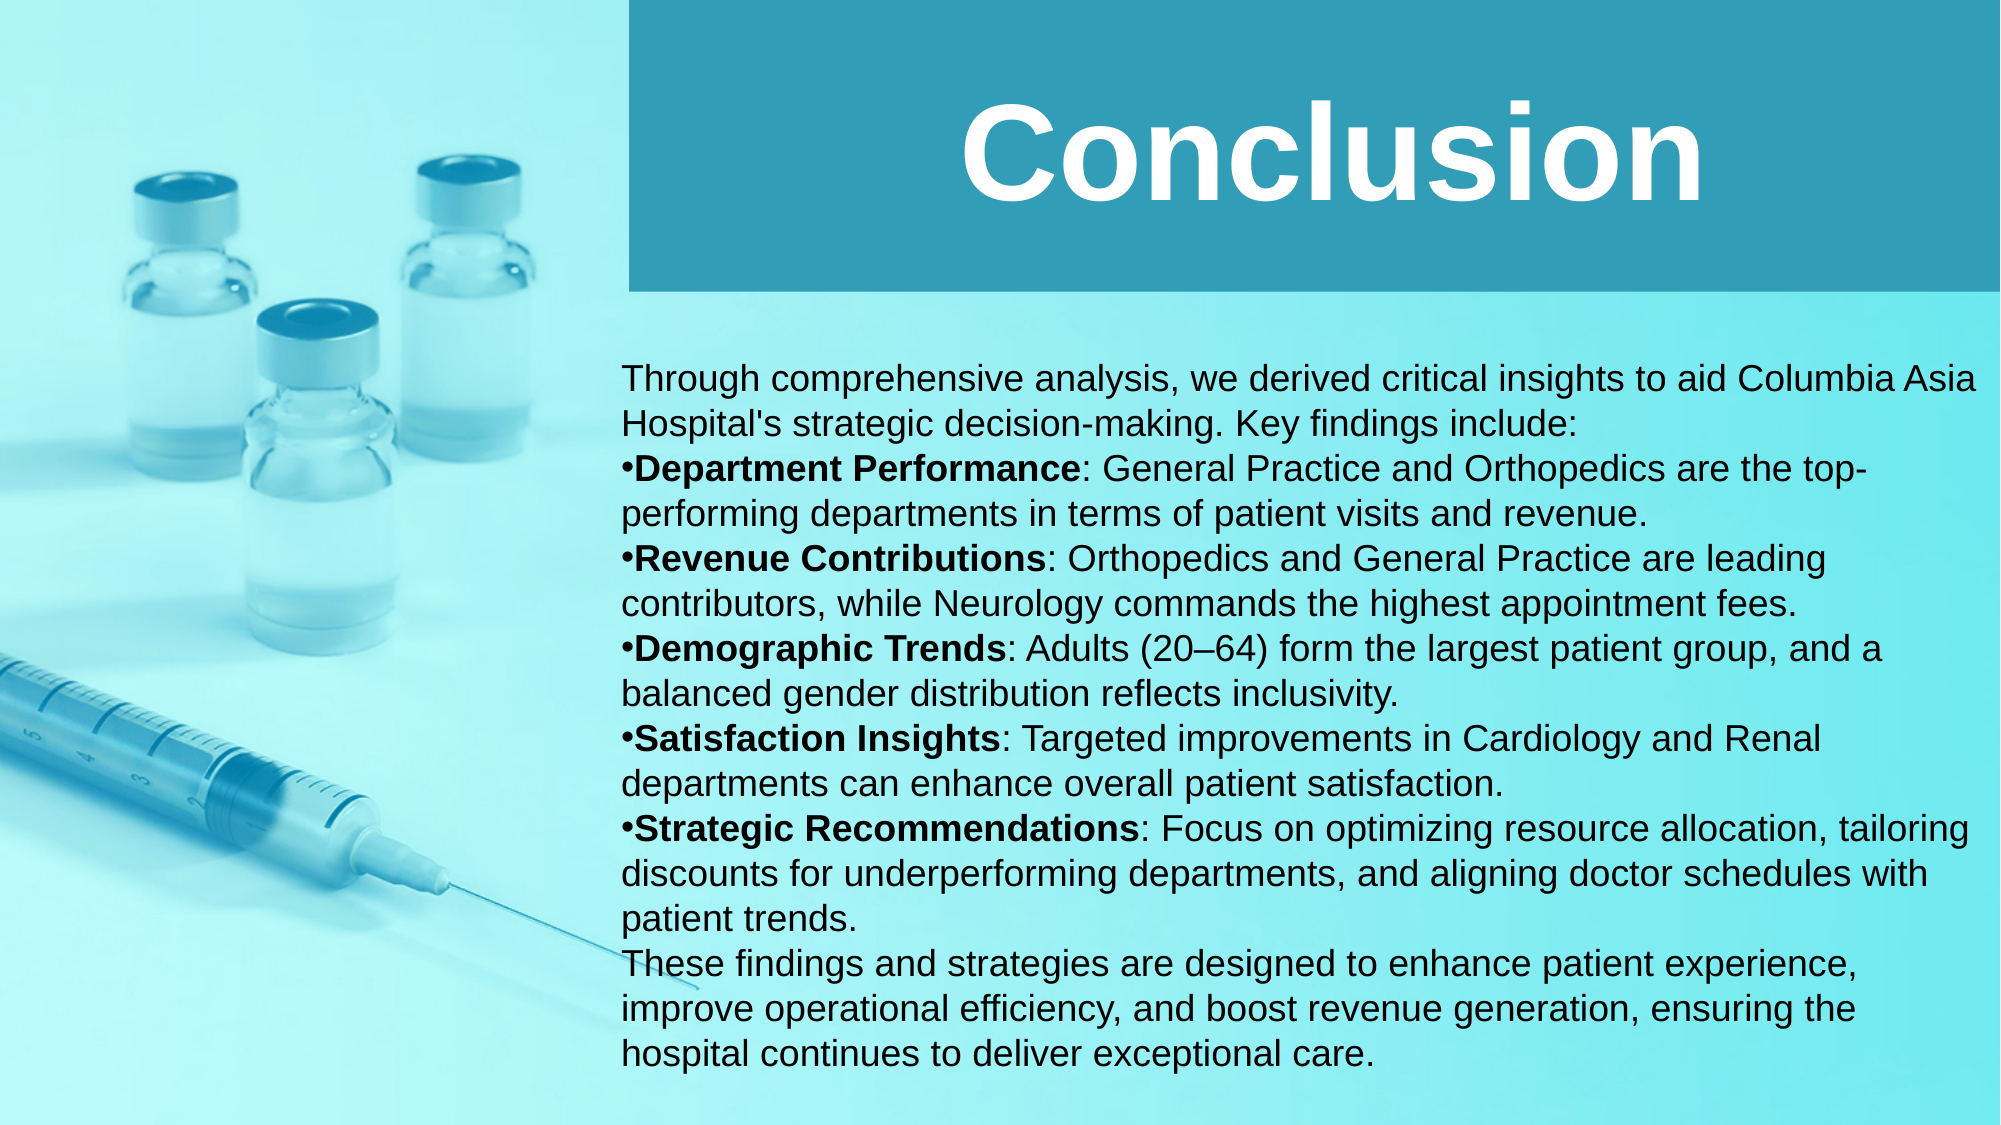

Conclusion
Through comprehensive analysis, we derived critical insights to aid Columbia Asia Hospital's strategic decision-making. Key findings include:
Department Performance: General Practice and Orthopedics are the top-performing departments in terms of patient visits and revenue.
Revenue Contributions: Orthopedics and General Practice are leading contributors, while Neurology commands the highest appointment fees.
Demographic Trends: Adults (20–64) form the largest patient group, and a balanced gender distribution reflects inclusivity.
Satisfaction Insights: Targeted improvements in Cardiology and Renal departments can enhance overall patient satisfaction.
Strategic Recommendations: Focus on optimizing resource allocation, tailoring discounts for underperforming departments, and aligning doctor schedules with patient trends.
These findings and strategies are designed to enhance patient experience, improve operational efficiency, and boost revenue generation, ensuring the hospital continues to deliver exceptional care.